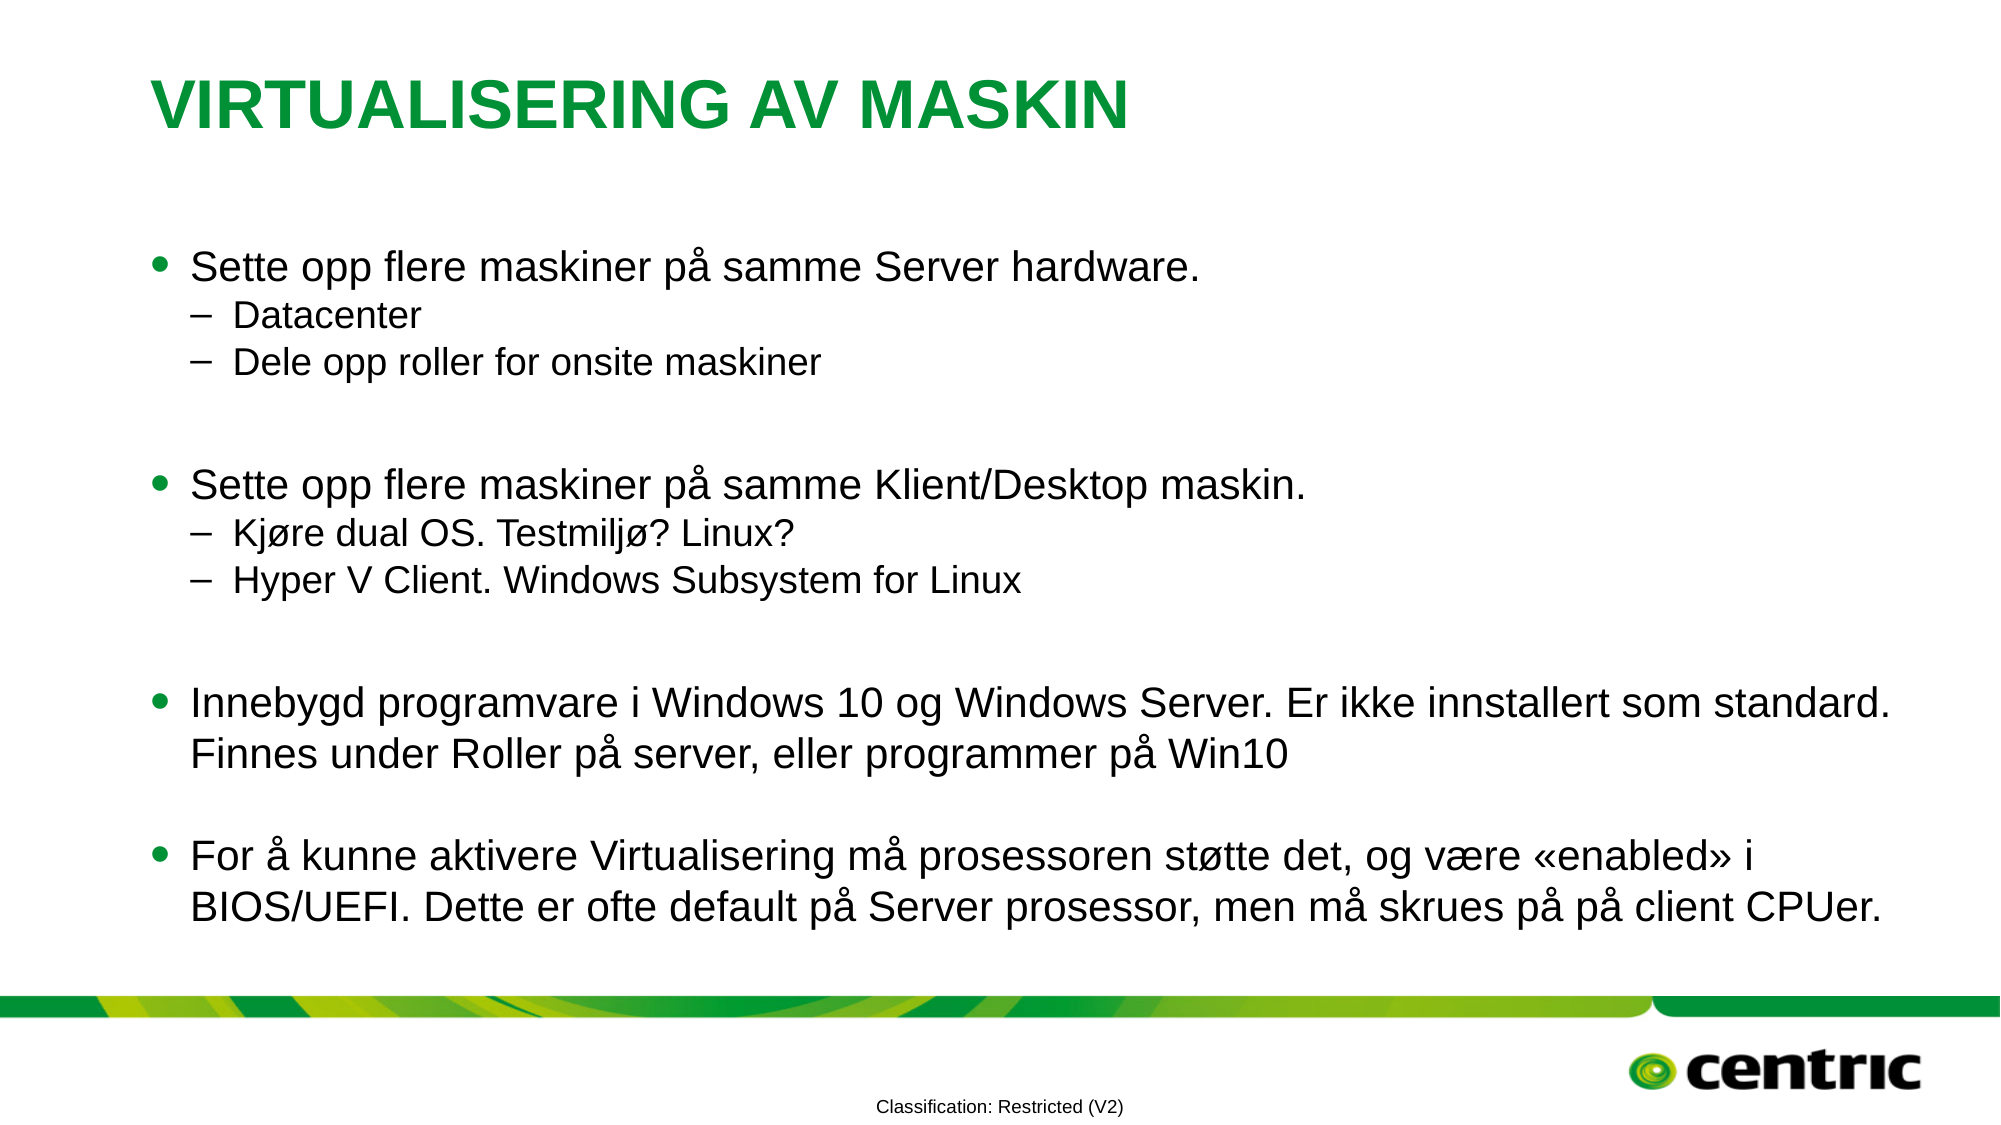

# Virtualisering av maskin
Sette opp flere maskiner på samme Server hardware.
Datacenter
Dele opp roller for onsite maskiner

Sette opp flere maskiner på samme Klient/Desktop maskin.
Kjøre dual OS. Testmiljø? Linux?
Hyper V Client. Windows Subsystem for Linux

Innebygd programvare i Windows 10 og Windows Server. Er ikke innstallert som standard. Finnes under Roller på server, eller programmer på Win10

For å kunne aktivere Virtualisering må prosessoren støtte det, og være «enabled» i BIOS/UEFI. Dette er ofte default på Server prosessor, men må skrues på på client CPUer.